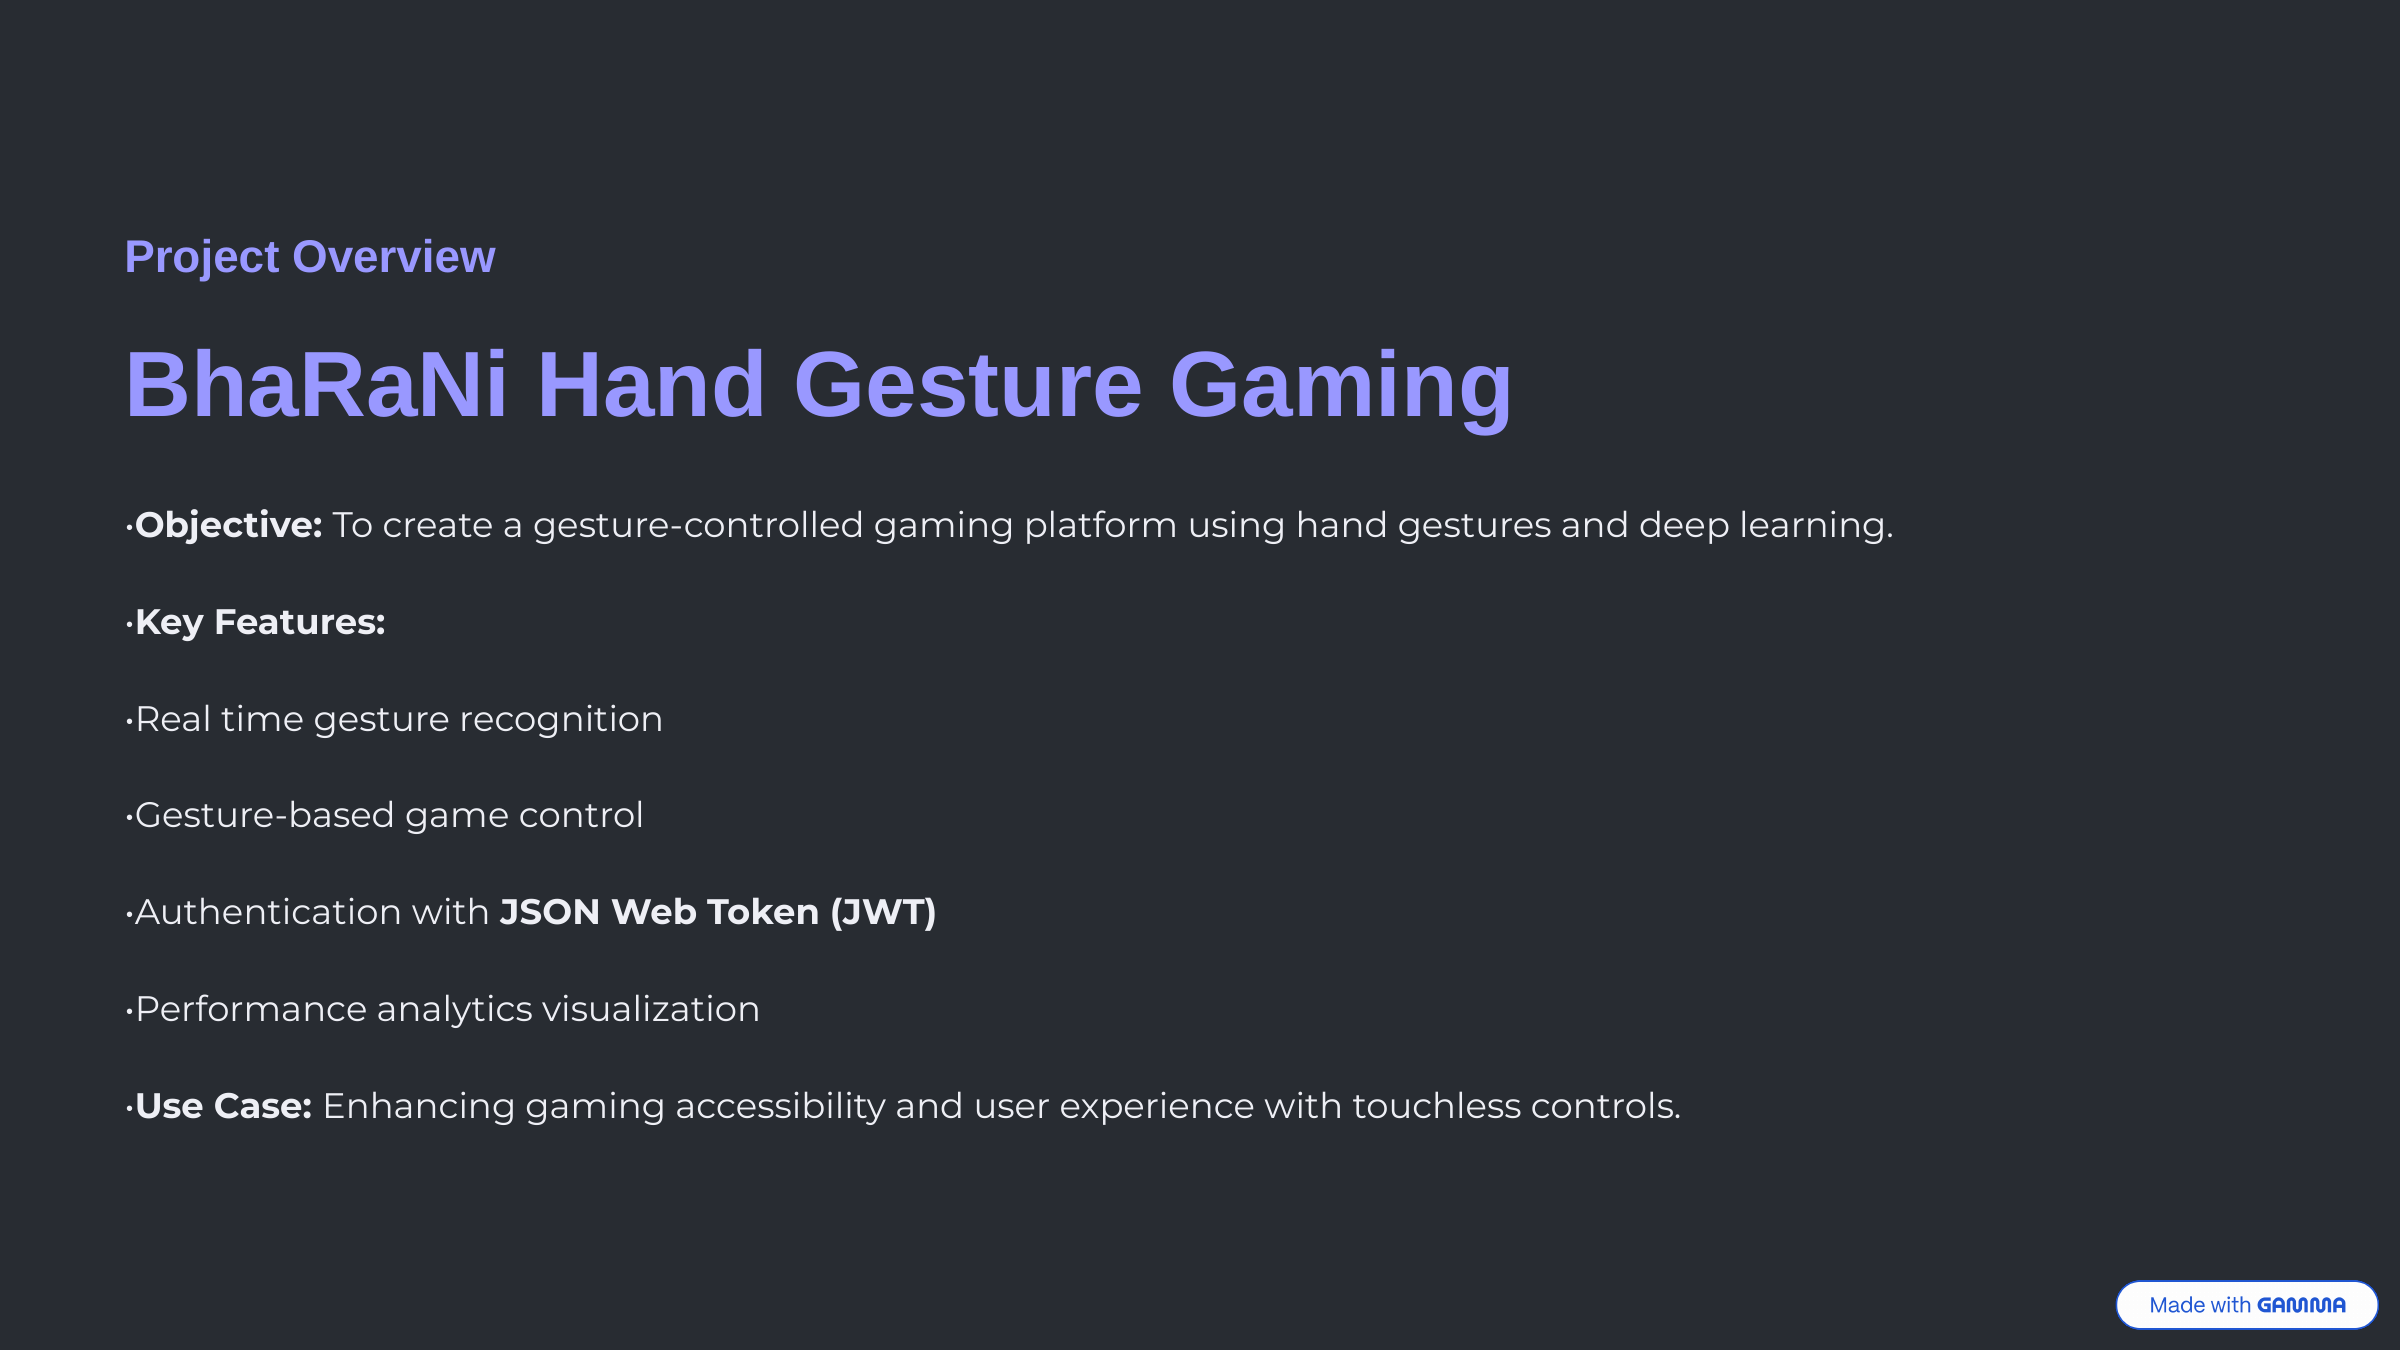

Project Overview
BhaRaNi Hand Gesture Gaming
•Objective: To create a gesture-controlled gaming platform using hand gestures and deep learning.
•Key Features:
•Real time gesture recognition
•Gesture-based game control
•Authentication with JSON Web Token (JWT)
•Performance analytics visualization
•Use Case: Enhancing gaming accessibility and user experience with touchless controls.